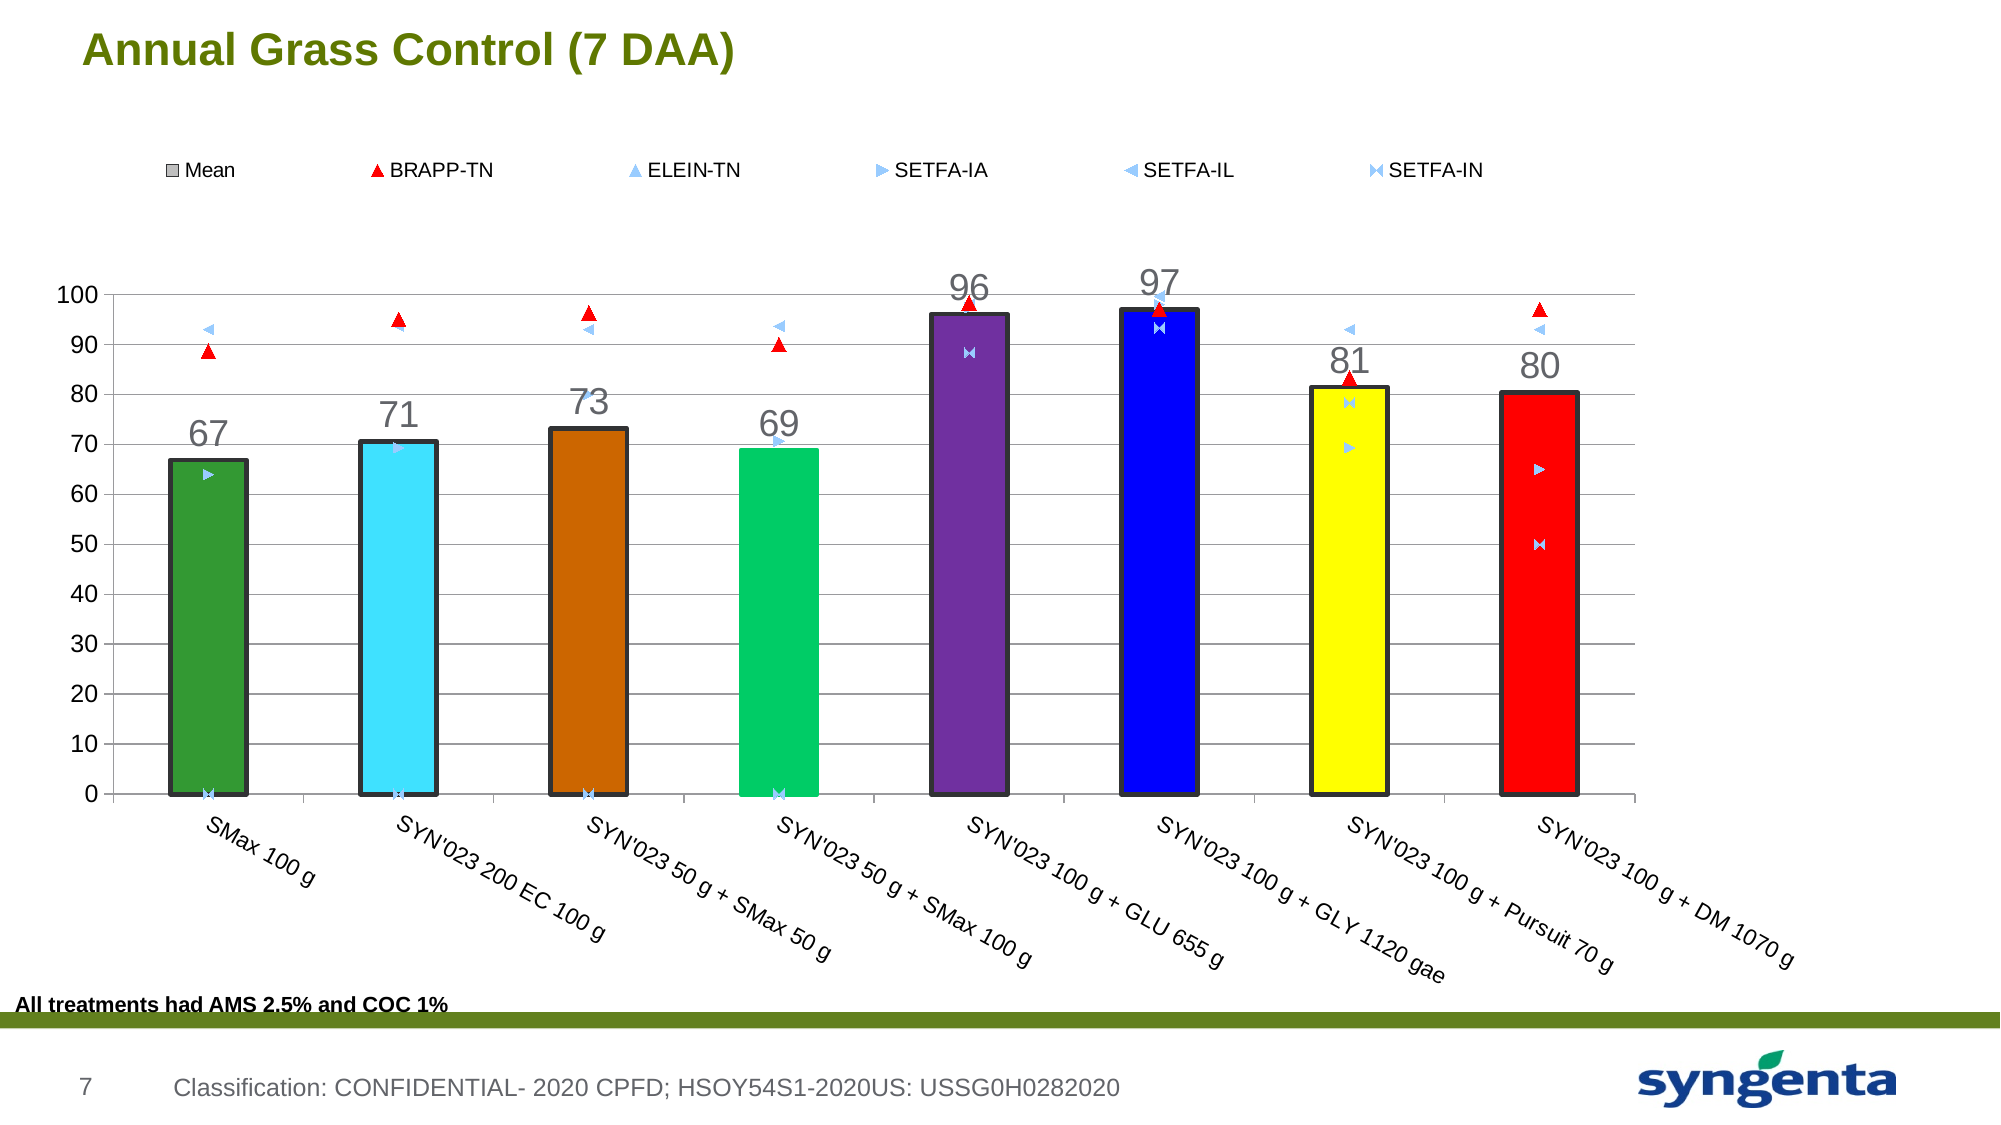

# Annual Grass Control (7 DAA)

### Chart

| Category | Mean | BRAPP-TN | ELEIN-TN | SETFA-IA | SETFA-IL | SETFA-IN |
|---|---|---|---|---|---|---|
| SMax 100 g | 66.8666666666664 | 88.666666666666 | 88.666666666666 | 64.0 | 93.0 | 0.0 |
| SYN'023 200 EC 100 g | 70.59999999999981 | 95.0 | 95.0 | 69.333333333333 | 93.666666666666 | 0.0 |
| SYN'023 50 g + SMax 50 g | 73.13333333333318 | 96.33333333333299 | 96.33333333333299 | 80.0 | 93.0 | 0.0 |
| SYN'023 50 g + SMax 100 g | 68.8666666666664 | 90.0 | 90.0 | 70.666666666666 | 93.666666666666 | 0.0 |
| SYN'023 100 g + GLU 655 g | 96.06666666666639 | 98.33333333333299 | 98.33333333333299 | 97.33333333333299 | 98.0 | 88.33333333333299 |
| SYN'023 100 g + GLY 1120 gae | 96.9999999999998 | 97.0 | 97.0 | 98.0 | 99.666666666666 | 93.33333333333299 |
| SYN'023 100 g + Pursuit 70 g | 81.4666666666664 | 83.333333333333 | 83.333333333333 | 69.333333333333 | 93.0 | 78.333333333333 |
| SYN'023 100 g + DM 1070 g | 80.4 | 97.0 | 97.0 | 65.0 | 93.0 | 50.0 |
All treatments had AMS 2.5% and COC 1%
Classification: CONFIDENTIAL- 2020 CPFD; HSOY54S1-2020US: USSG0H0282020